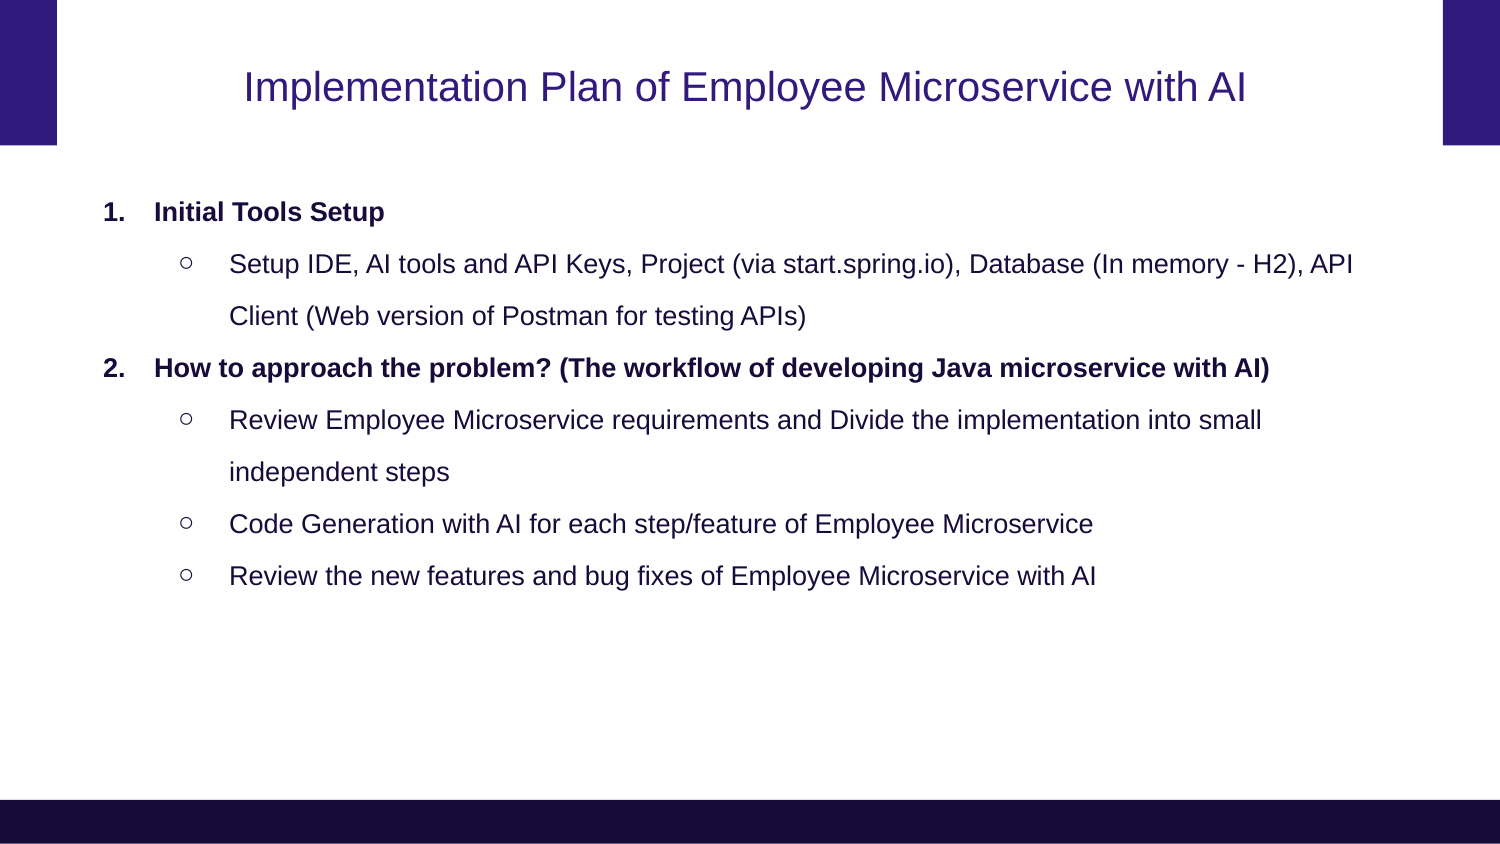

# Implementation Plan of Employee Microservice with AI
Initial Tools Setup
Setup IDE, AI tools and API Keys, Project (via start.spring.io), Database (In memory - H2), API Client (Web version of Postman for testing APIs)
How to approach the problem? (The workflow of developing Java microservice with AI)
Review Employee Microservice requirements and Divide the implementation into small independent steps
Code Generation with AI for each step/feature of Employee Microservice
Review the new features and bug fixes of Employee Microservice with AI